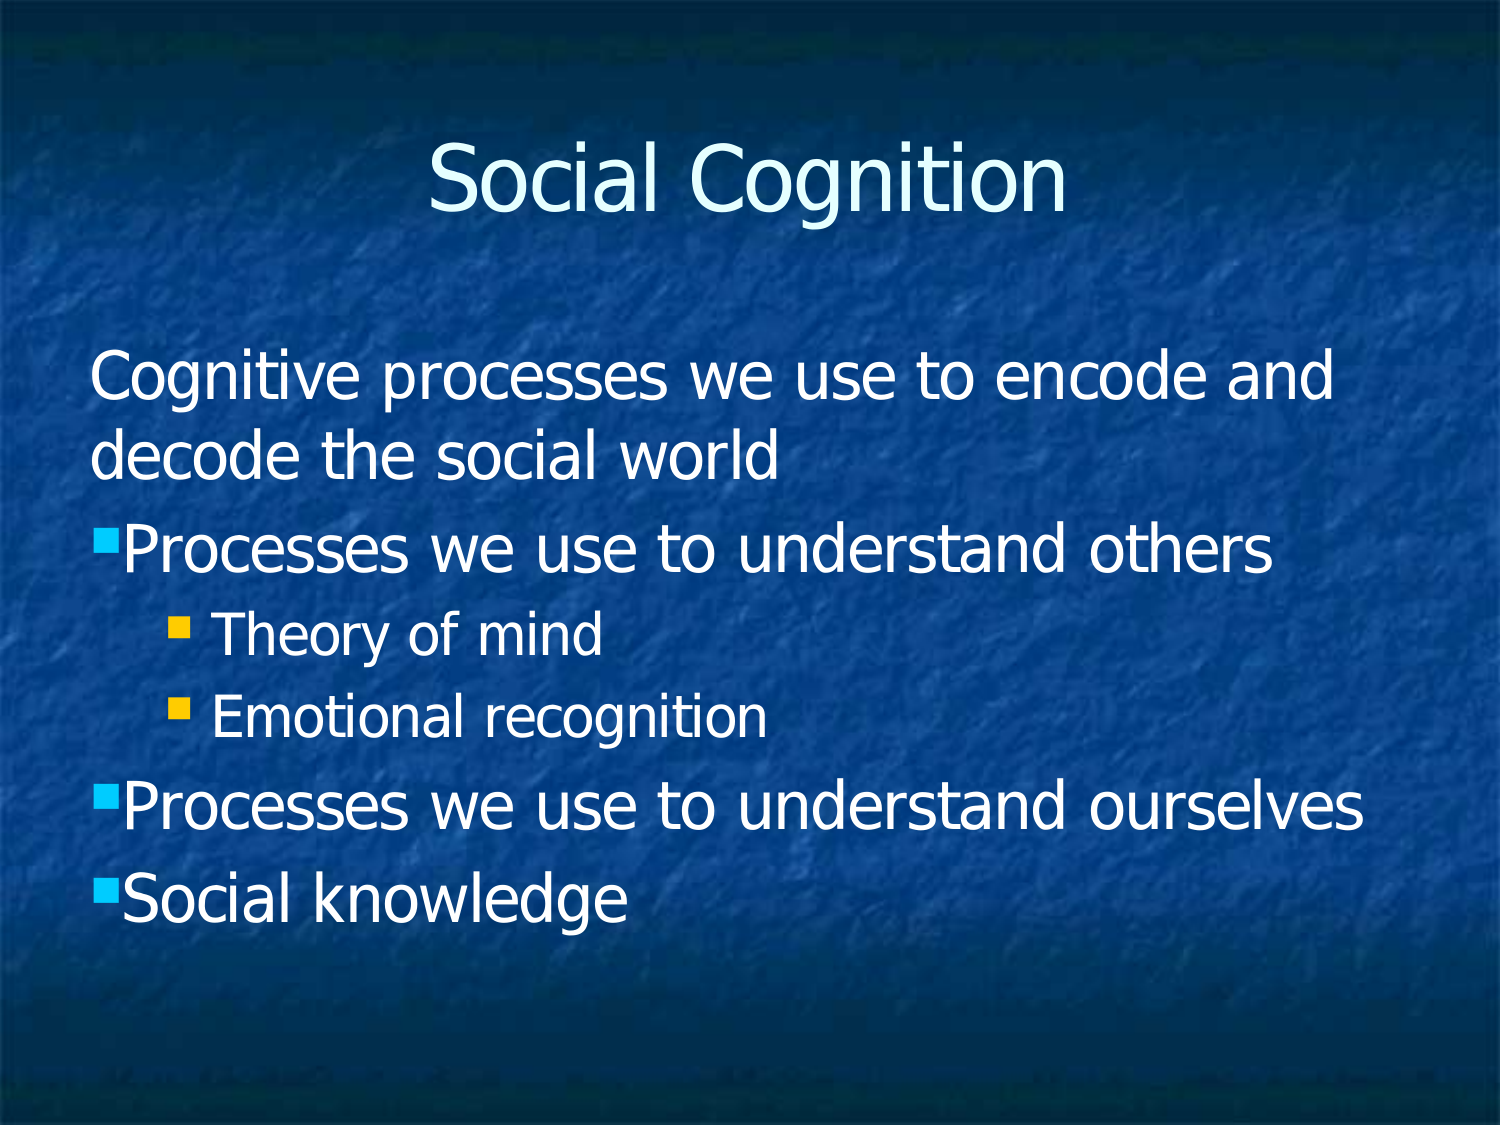

# Social Cognition
Cognitive processes we use to encode and decode the social world
Processes we use to understand others
Theory of mind
Emotional recognition
Processes we use to understand ourselves
Social knowledge